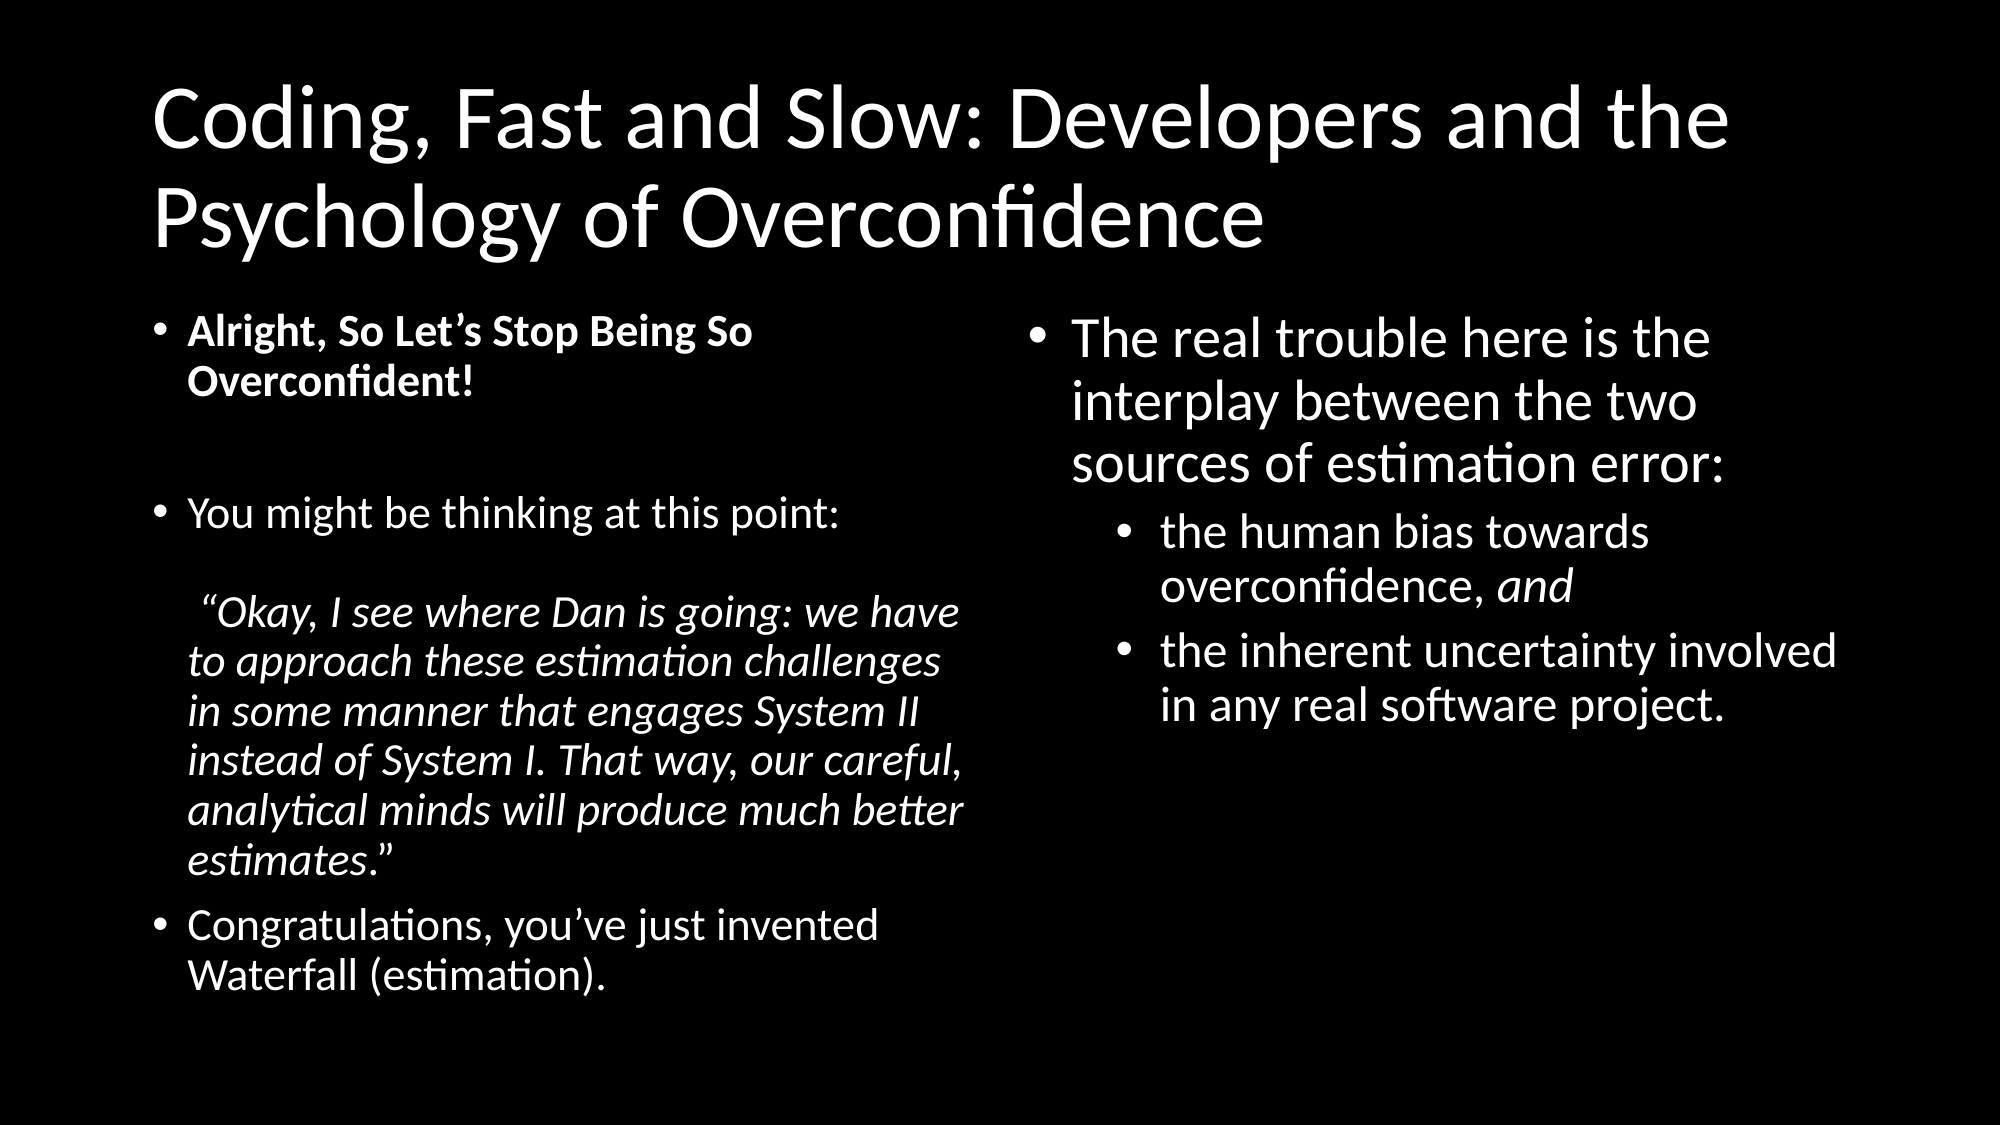

# Coding, Fast and Slow: Developers and the Psychology of Overconfidence
Alright, So Let’s Stop Being So Overconfident!

You might be thinking at this point:
 “Okay, I see where Dan is going: we have to approach these estimation challenges in some manner that engages System II instead of System I. That way, our careful, analytical minds will produce much better estimates.”
Congratulations, you’ve just invented Waterfall (estimation).

The real trouble here is the interplay between the two sources of estimation error:
the human bias towards overconfidence, and
the inherent uncertainty involved in any real software project.